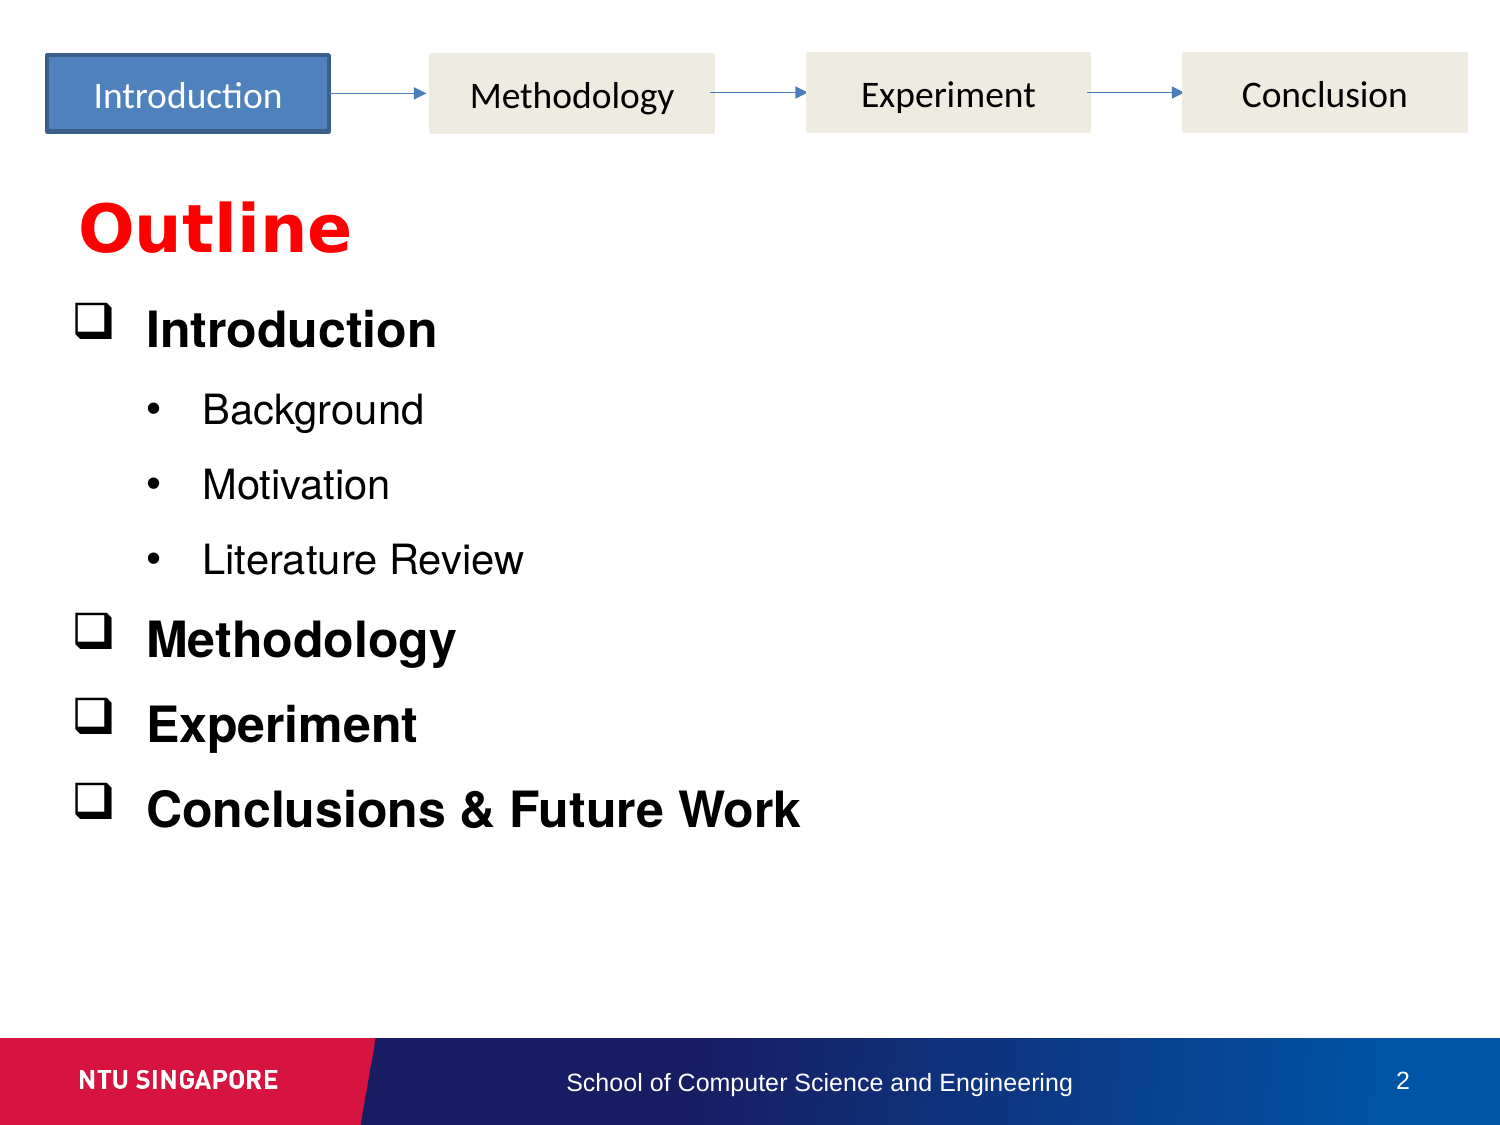

Experiment
Conclusion
Introduction
Methodology

Outline
Introduction
Background
Motivation
Literature Review
Methodology
Experiment
Conclusions & Future Work
2
School of Computer Science and Engineering